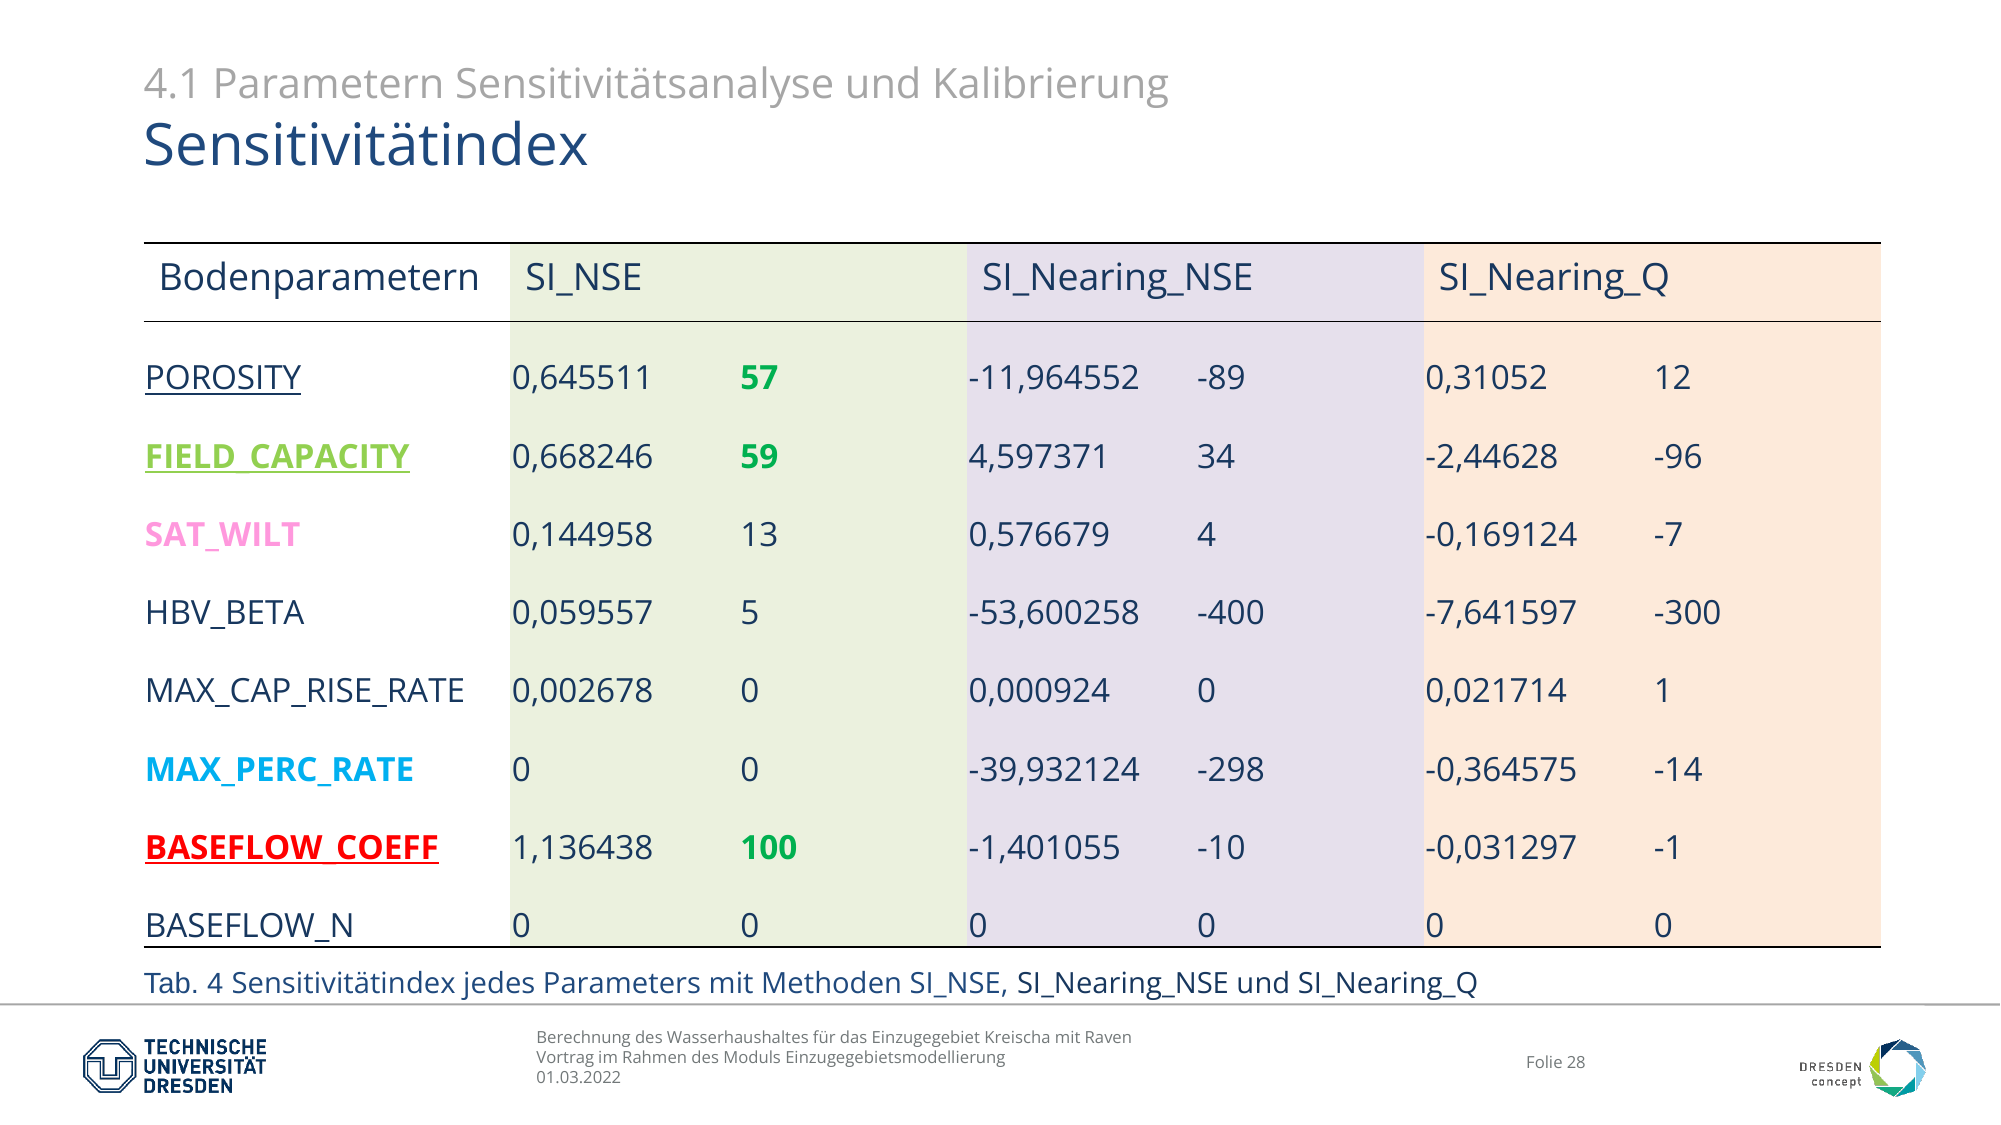

4.1 Parametern Sensitivitätsanalyse und Kalibrierung
Sensitivitätindex
| Bodenparametern | SI\_NSE |  | SI\_Nearing\_NSE |  | SI\_Nearing\_Q |  |
| --- | --- | --- | --- | --- | --- | --- |
| POROSITY | 0,645511 | 57 | -11,964552 | -89 | 0,31052 | 12 |
| FIELD\_CAPACITY | 0,668246 | 59 | 4,597371 | 34 | -2,44628 | -96 |
| SAT\_WILT | 0,144958 | 13 | 0,576679 | 4 | -0,169124 | -7 |
| HBV\_BETA | 0,059557 | 5 | -53,600258 | -400 | -7,641597 | -300 |
| MAX\_CAP\_RISE\_RATE | 0,002678 | 0 | 0,000924 | 0 | 0,021714 | 1 |
| MAX\_PERC\_RATE | 0 | 0 | -39,932124 | -298 | -0,364575 | -14 |
| BASEFLOW\_COEFF | 1,136438 | 100 | -1,401055 | -10 | -0,031297 | -1 |
| BASEFLOW\_N | 0 | 0 | 0 | 0 | 0 | 0 |
Tab. 4 Sensitivitätindex jedes Parameters mit Methoden SI_NSE, SI_Nearing_NSE und SI_Nearing_Q